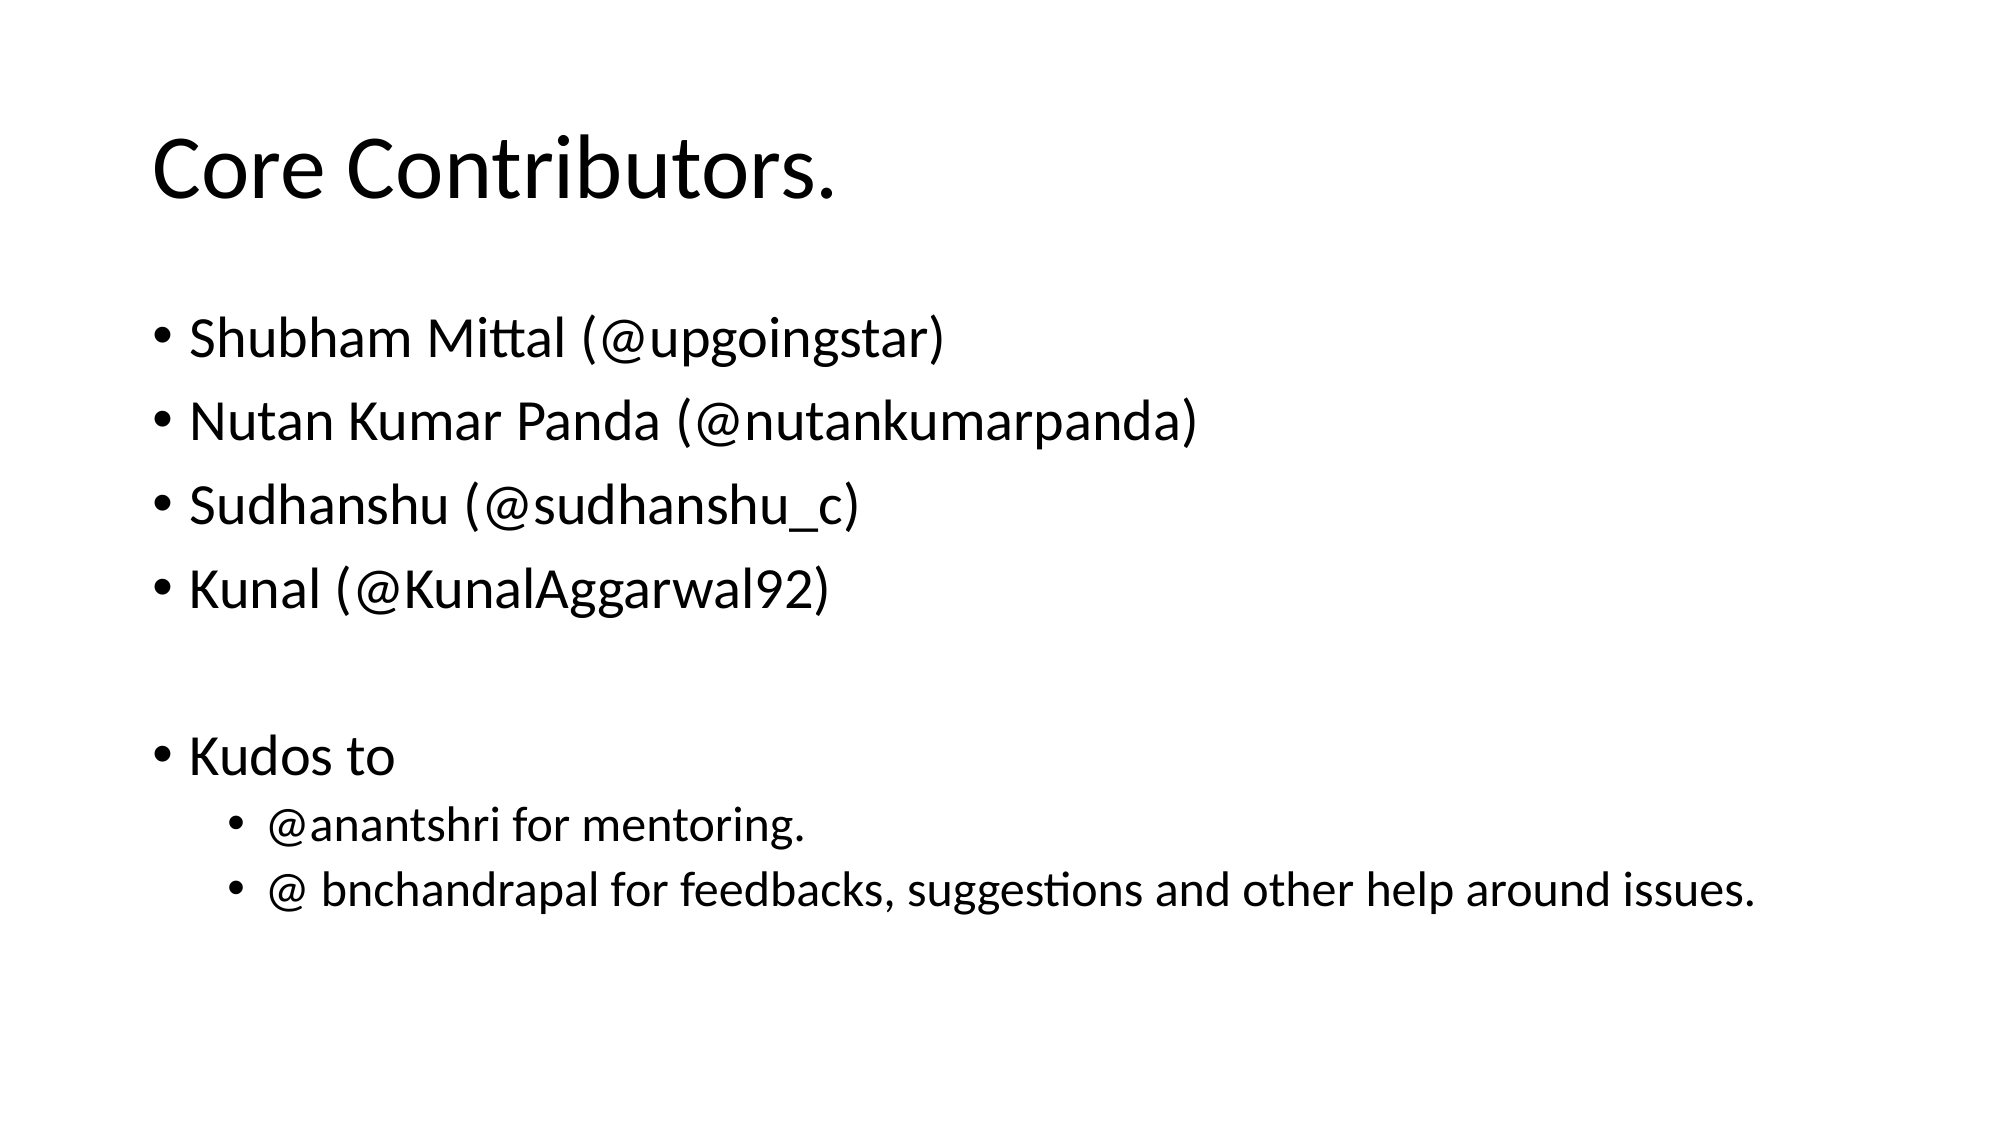

# Core Contributors.
Shubham Mittal (@upgoingstar)
Nutan Kumar Panda (@nutankumarpanda)
Sudhanshu (@sudhanshu_c)
Kunal (@KunalAggarwal92)

Kudos to
@anantshri for mentoring.
@ bnchandrapal for feedbacks, suggestions and other help around issues.